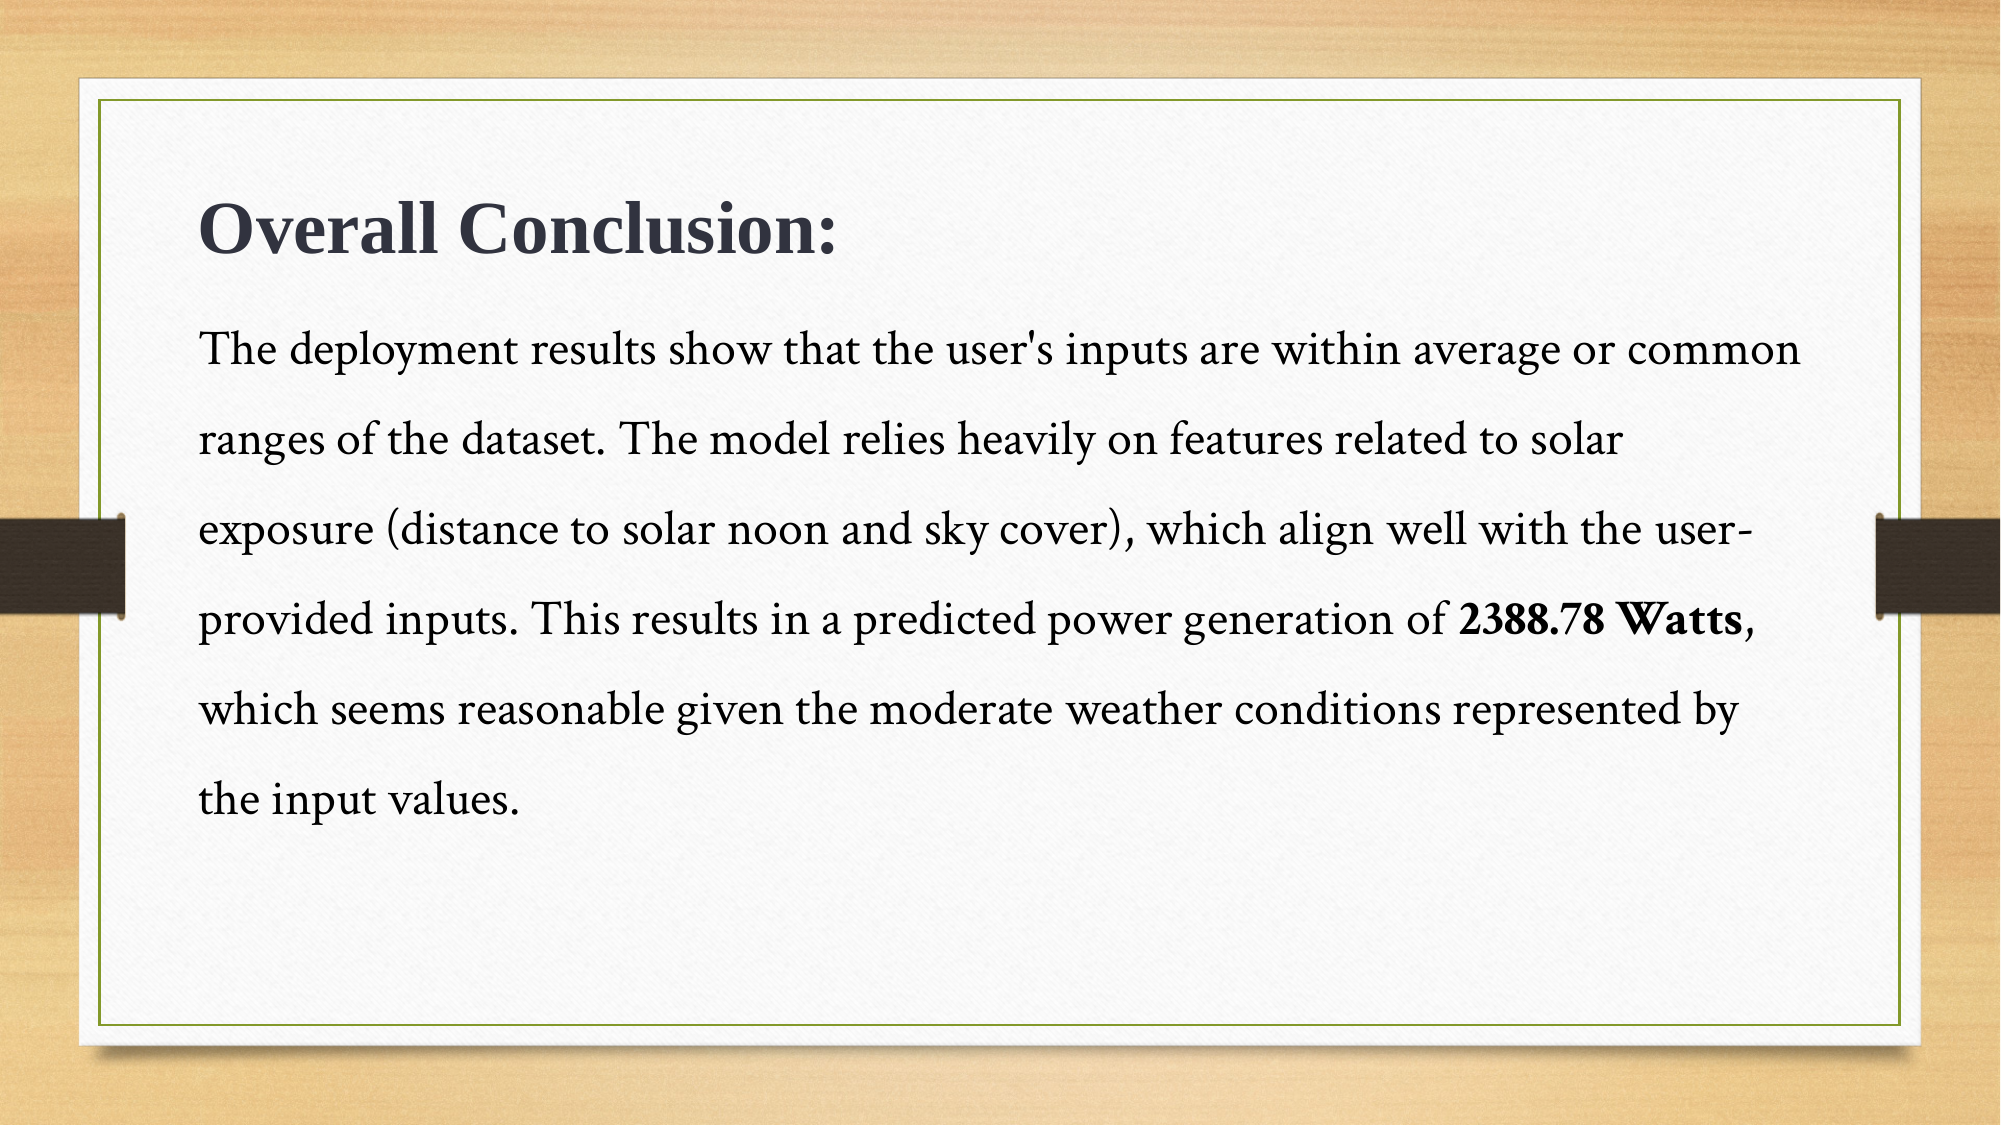

Overall Conclusion:
The deployment results show that the user's inputs are within average or common ranges of the dataset. The model relies heavily on features related to solar exposure (distance to solar noon and sky cover), which align well with the user-provided inputs. This results in a predicted power generation of 2388.78 Watts, which seems reasonable given the moderate weather conditions represented by the input values.